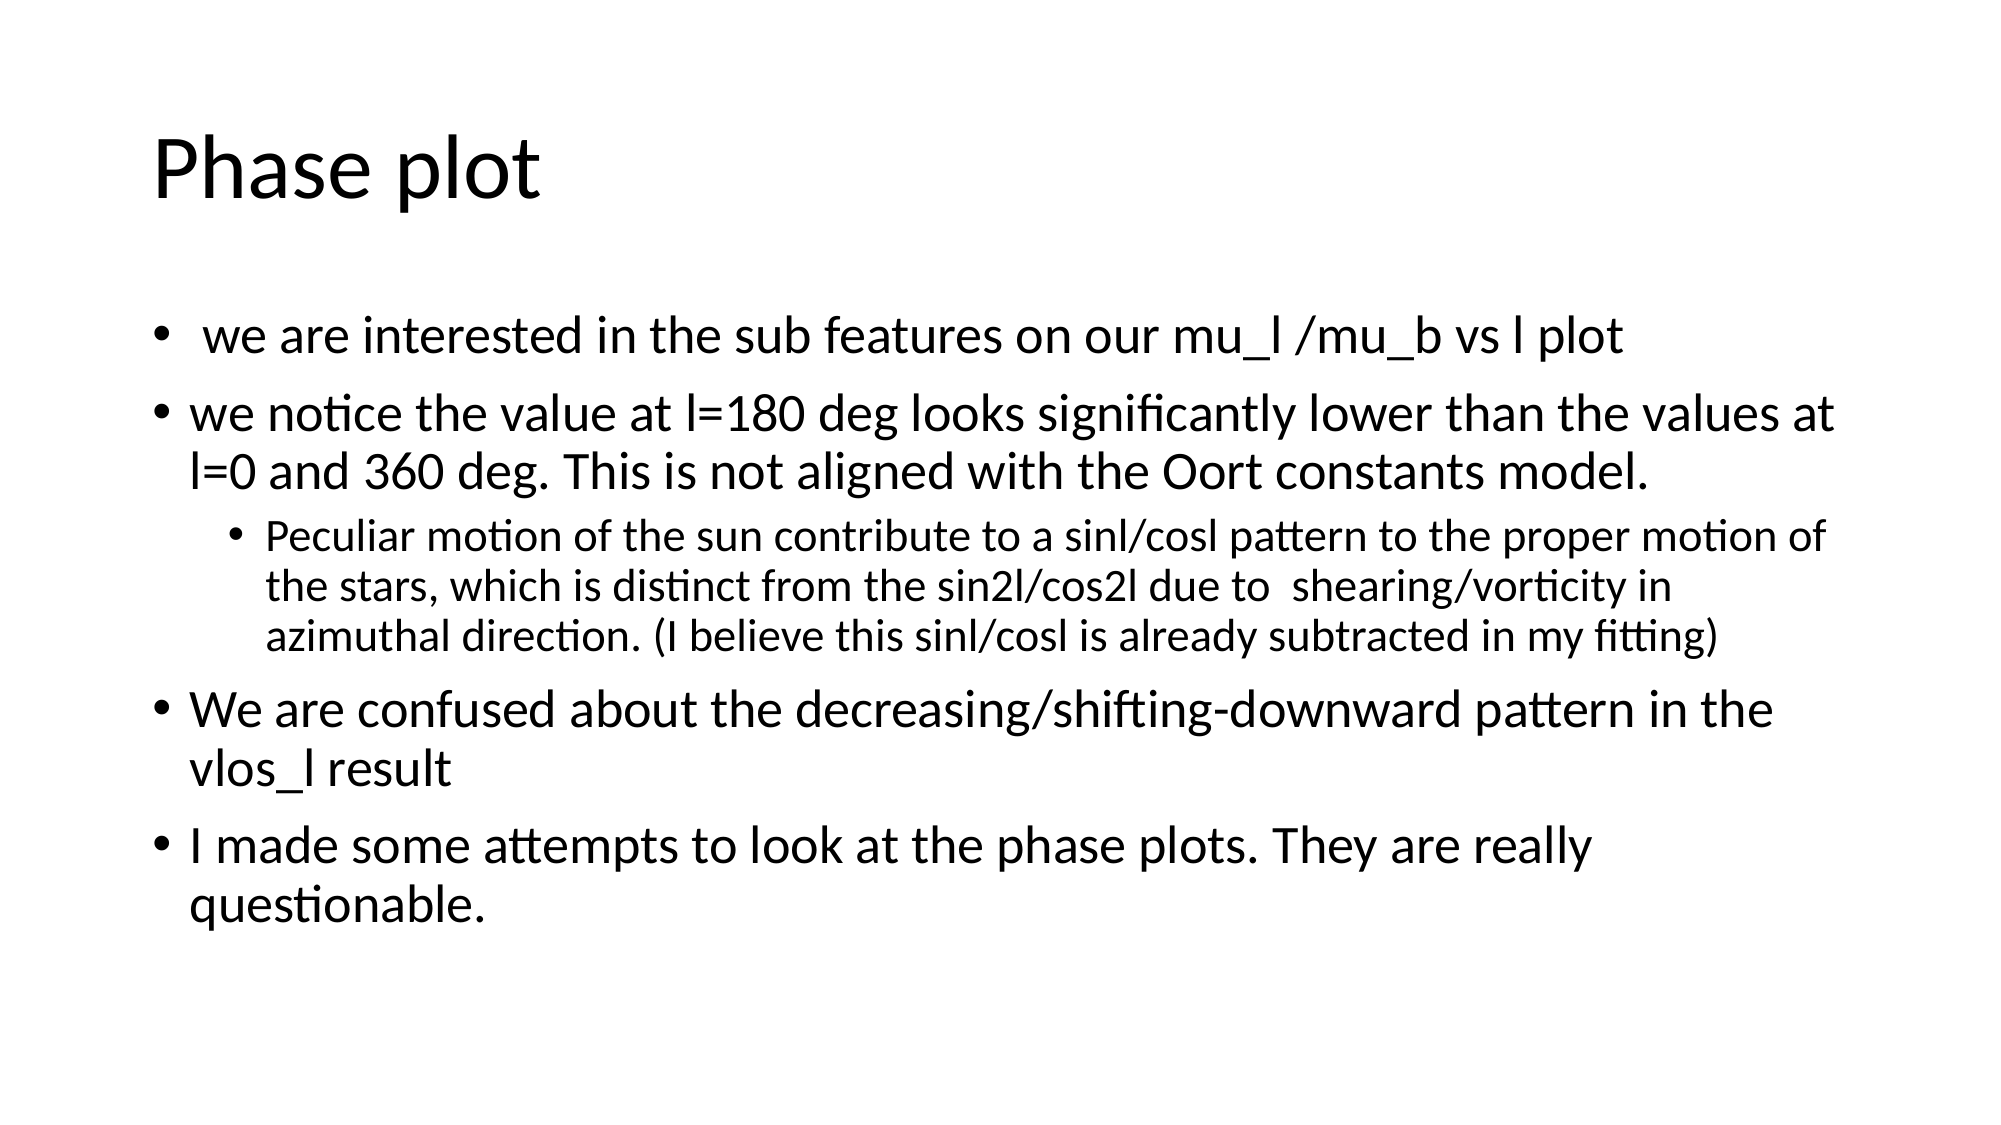

# Phase plot
 we are interested in the sub features on our mu_l /mu_b vs l plot
we notice the value at l=180 deg looks significantly lower than the values at l=0 and 360 deg. This is not aligned with the Oort constants model.
Peculiar motion of the sun contribute to a sinl/cosl pattern to the proper motion of the stars, which is distinct from the sin2l/cos2l due to  shearing/vorticity in azimuthal direction. (I believe this sinl/cosl is already subtracted in my fitting)
We are confused about the decreasing/shifting-downward pattern in the  vlos_l result
I made some attempts to look at the phase plots. They are really questionable.